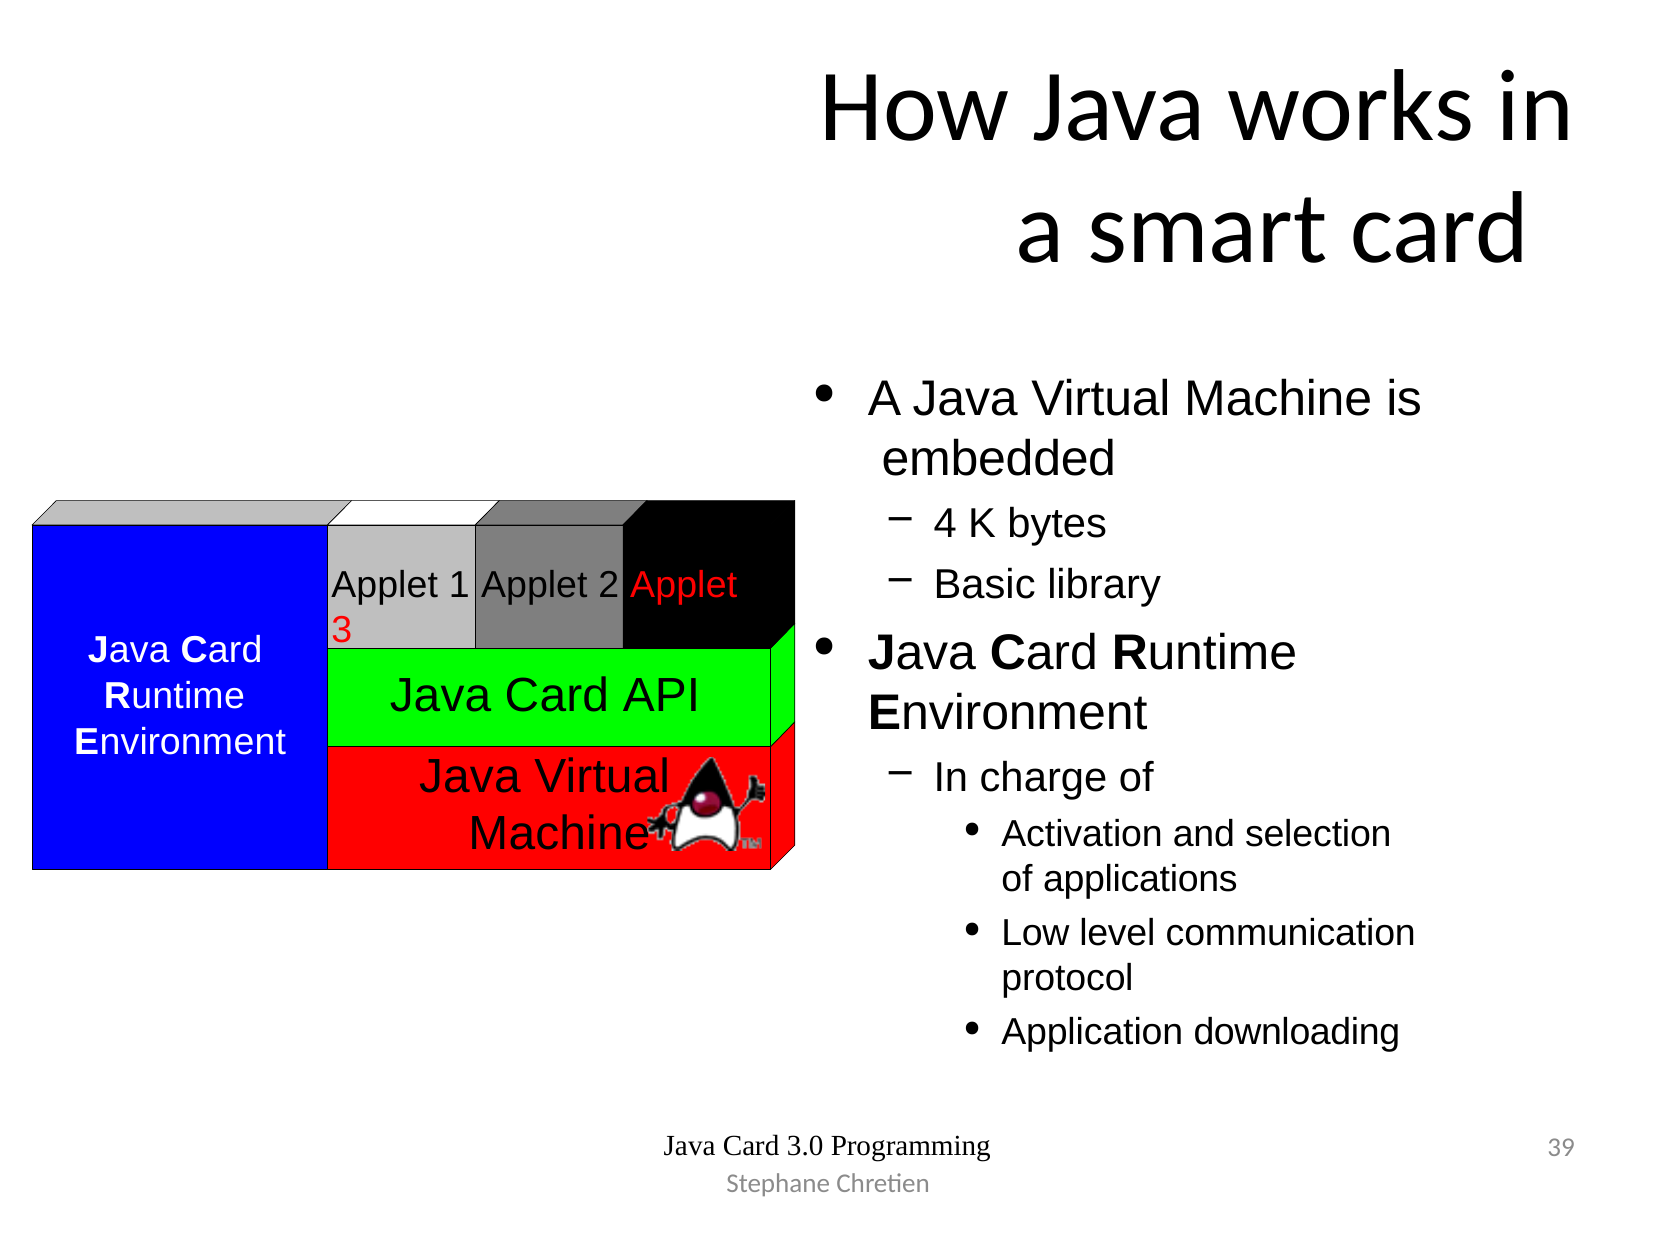

# How Java works in  a smart card
A Java Virtual Machine is  embedded
4 K bytes
Basic library
Java Card Runtime Environment
In charge of
Activation and selection of applications
Low level communication protocol
Application downloading

Applet 1 Applet 2 Applet 3

Java Card  Runtime  Environment

Java Card API

Java Virtual  Machine

Java Card 3.0 Programming
39
Stephane Chretien